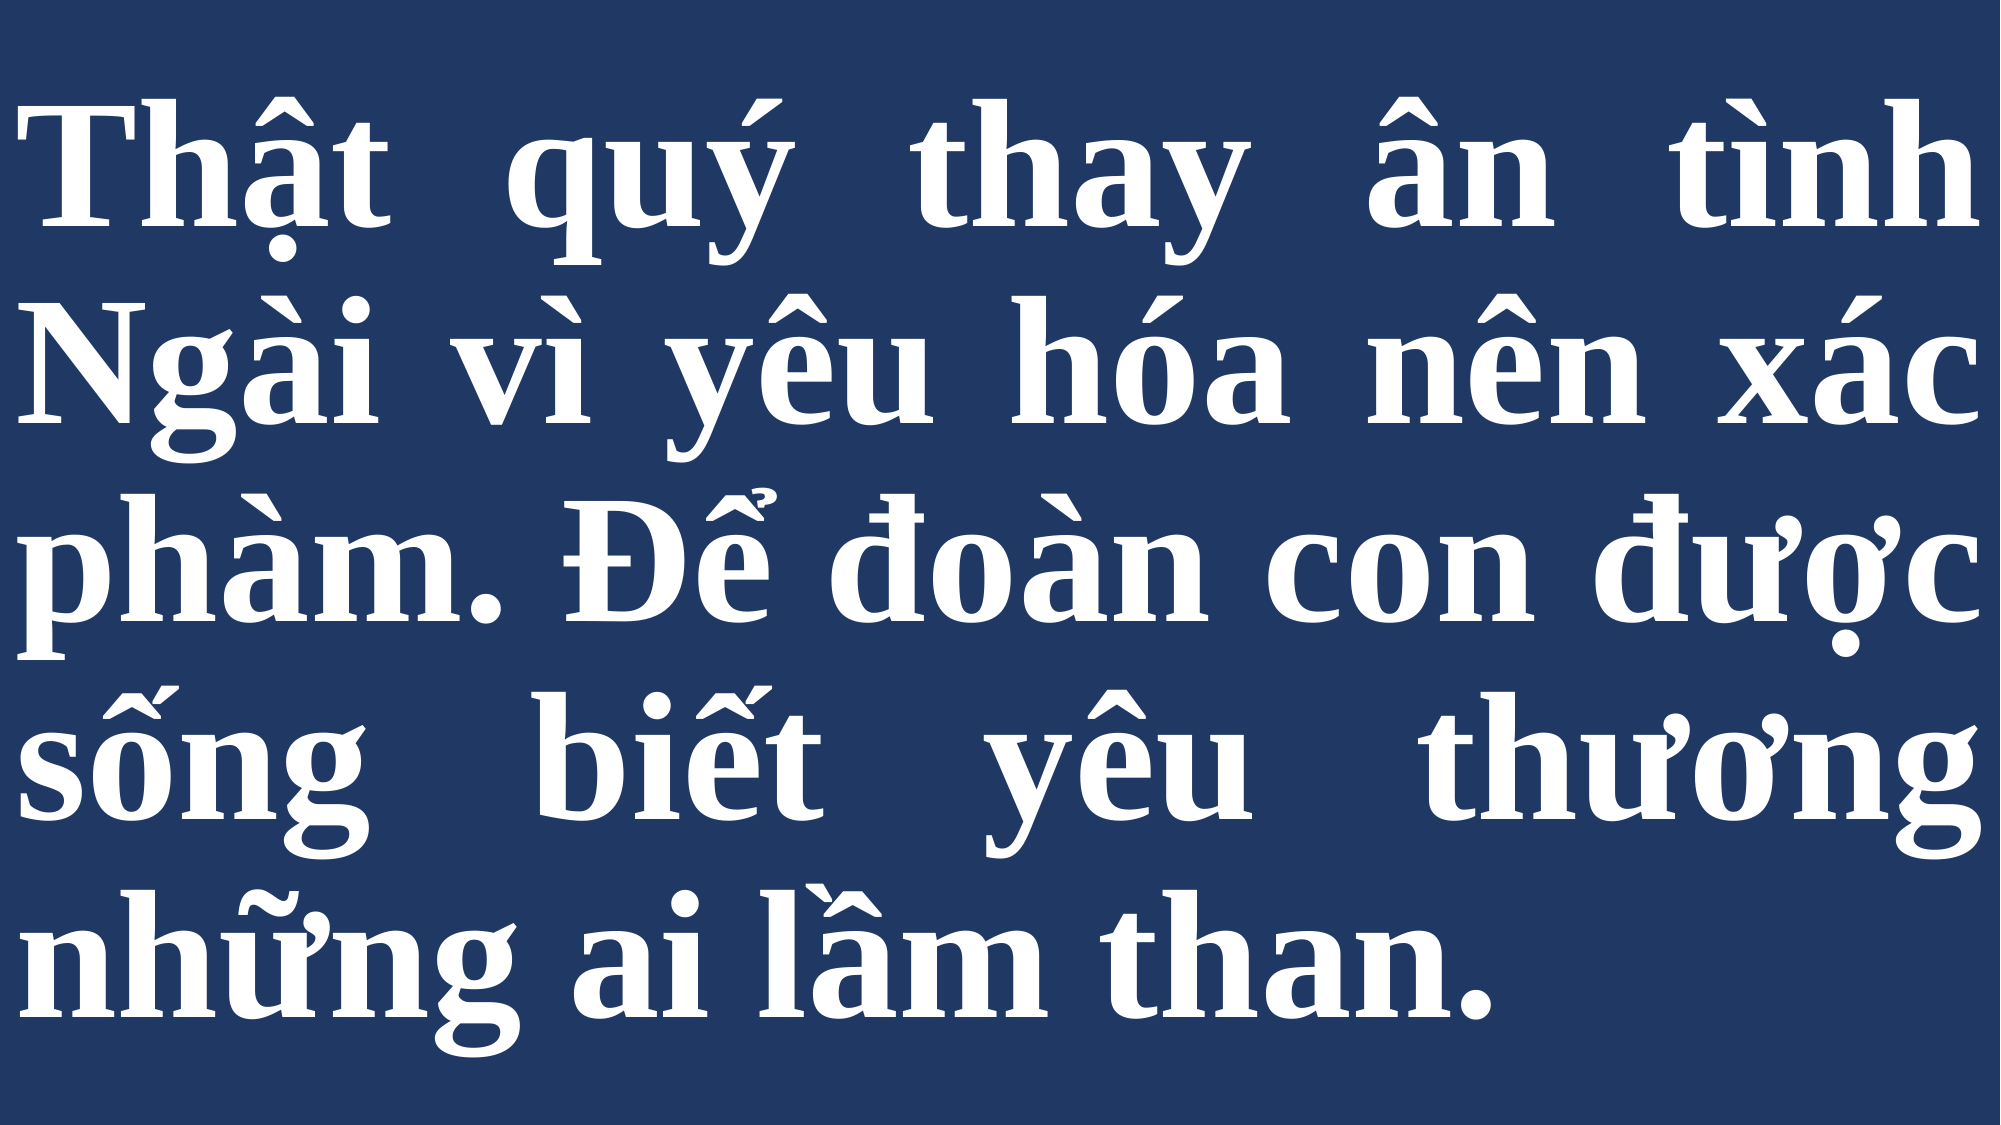

# Thật quý thay ân tình Ngài vì yêu hóa nên xác phàm. Để đoàn con được sống biết yêu thương những ai lầm than.